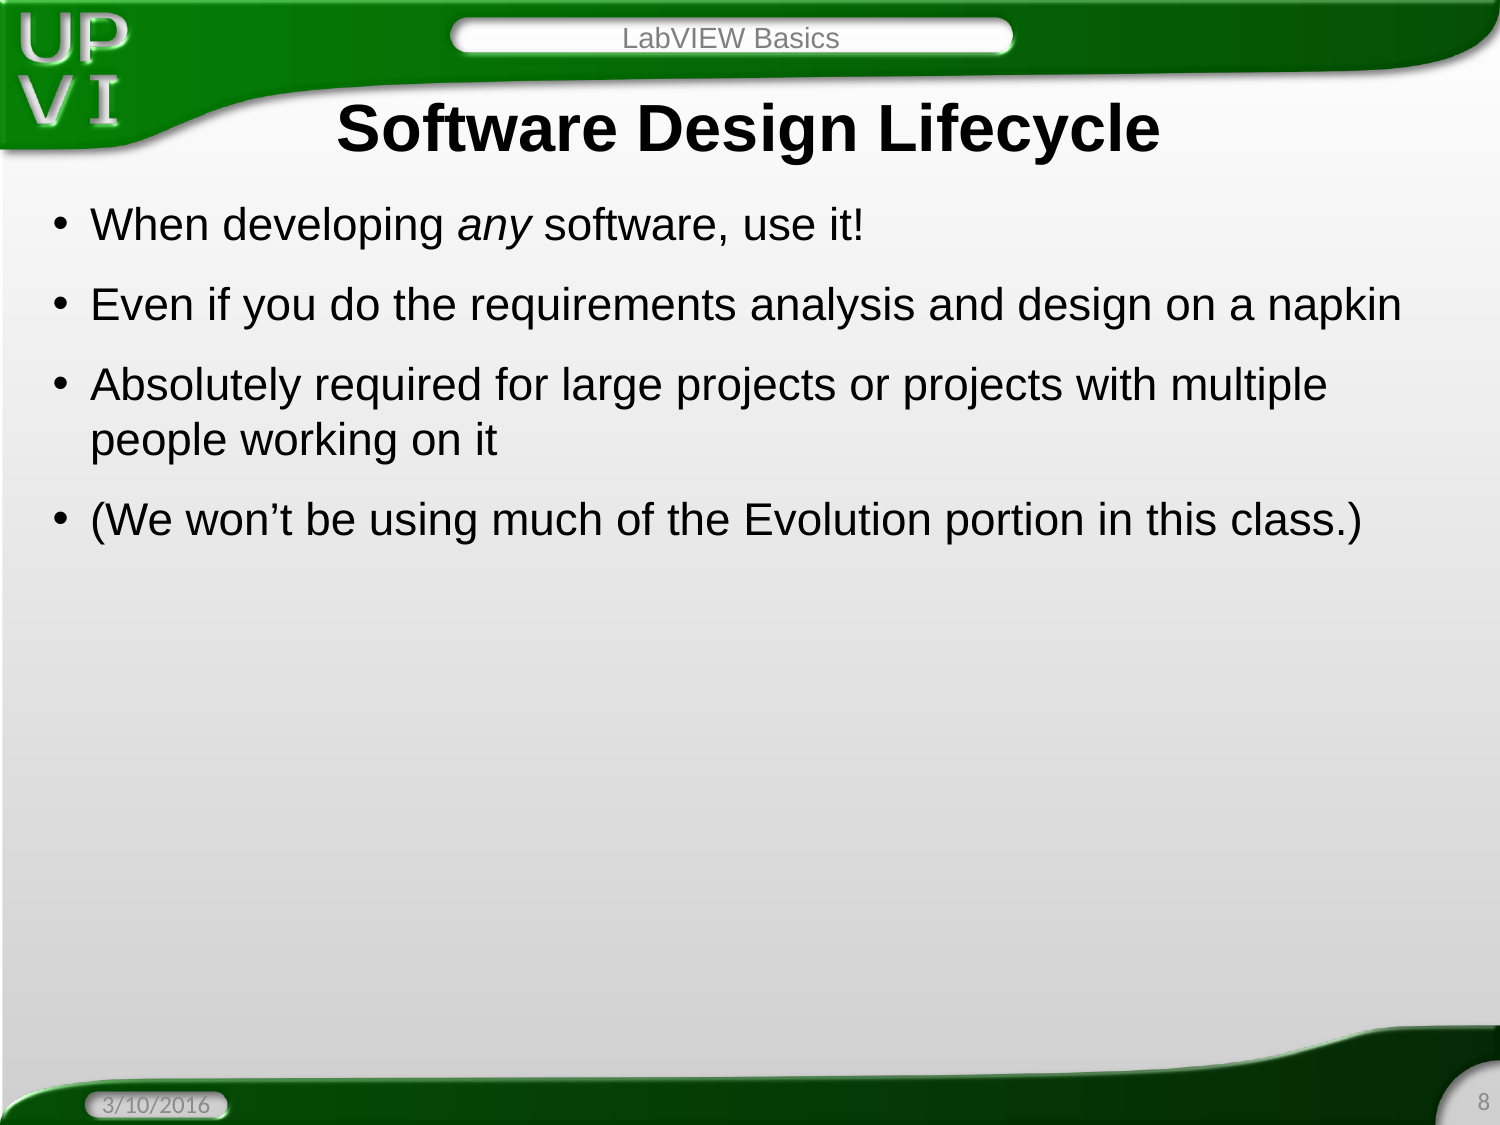

LabVIEW Basics
# Software Design Lifecycle
When developing any software, use it!
Even if you do the requirements analysis and design on a napkin
Absolutely required for large projects or projects with multiple people working on it
(We won’t be using much of the Evolution portion in this class.)
8
3/10/2016